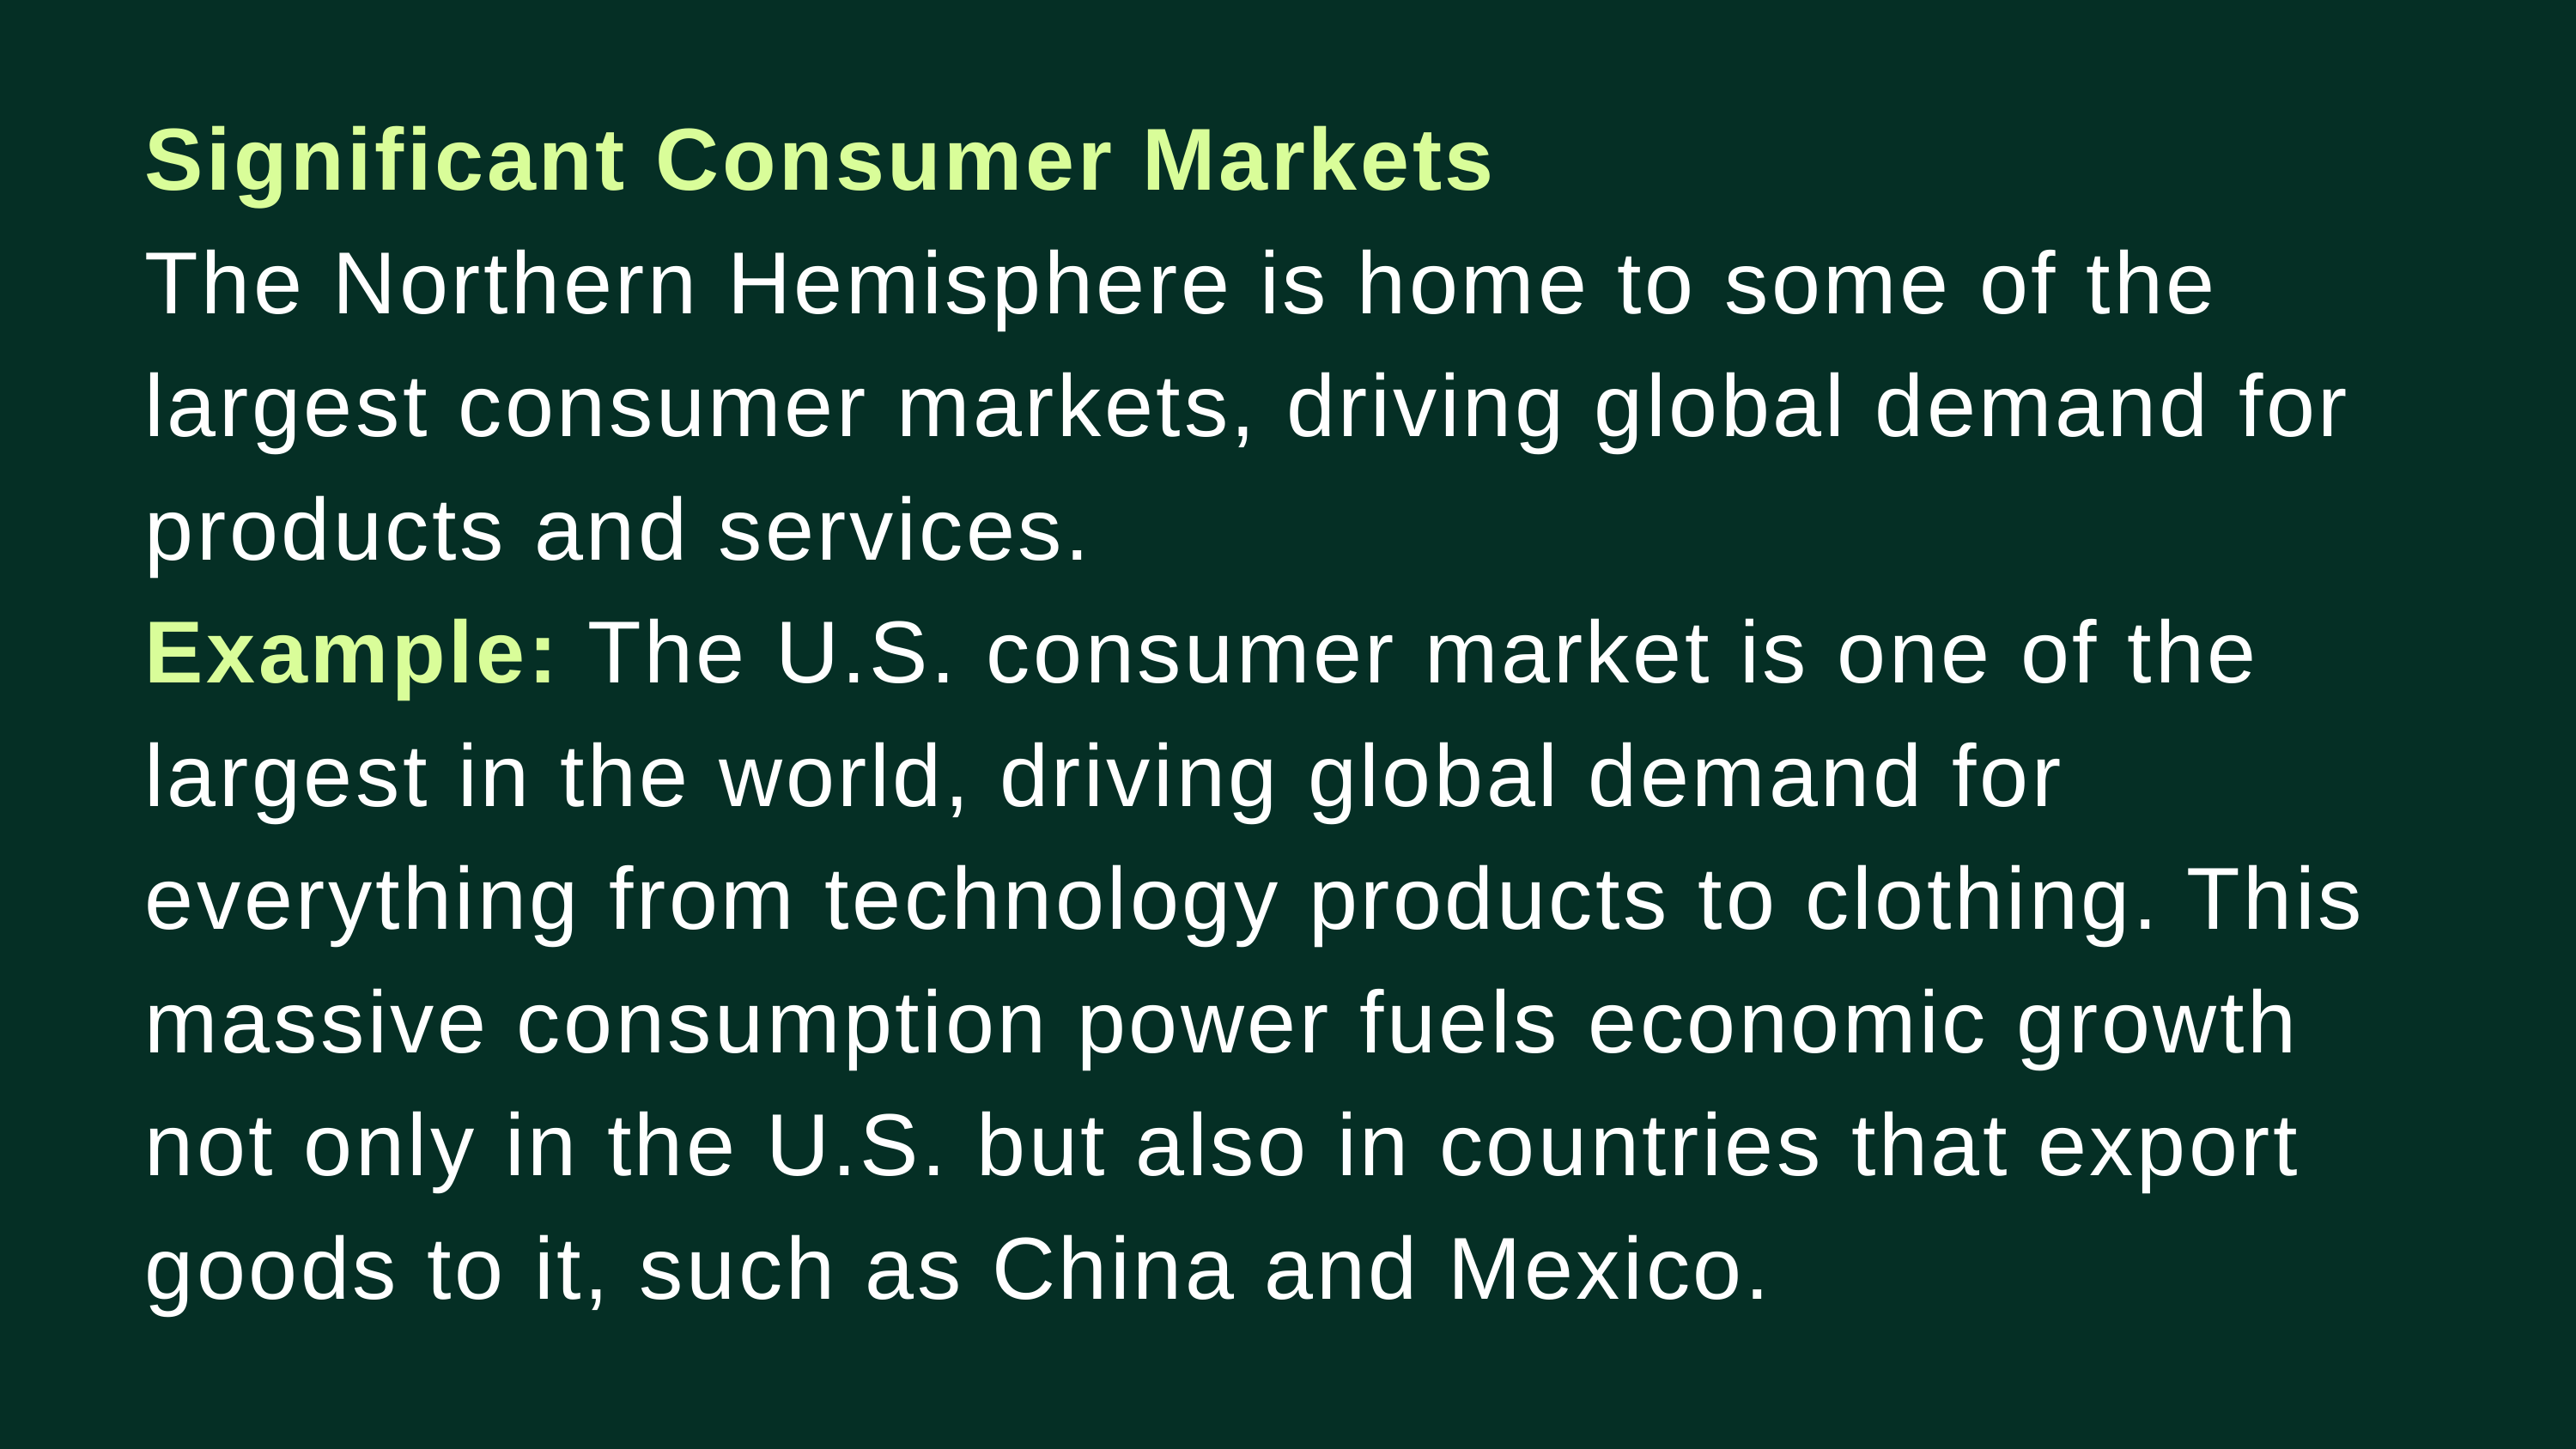

Significant Consumer Markets
The Northern Hemisphere is home to some of the largest consumer markets, driving global demand for products and services.
Example: The U.S. consumer market is one of the largest in the world, driving global demand for everything from technology products to clothing. This massive consumption power fuels economic growth not only in the U.S. but also in countries that export goods to it, such as China and Mexico.